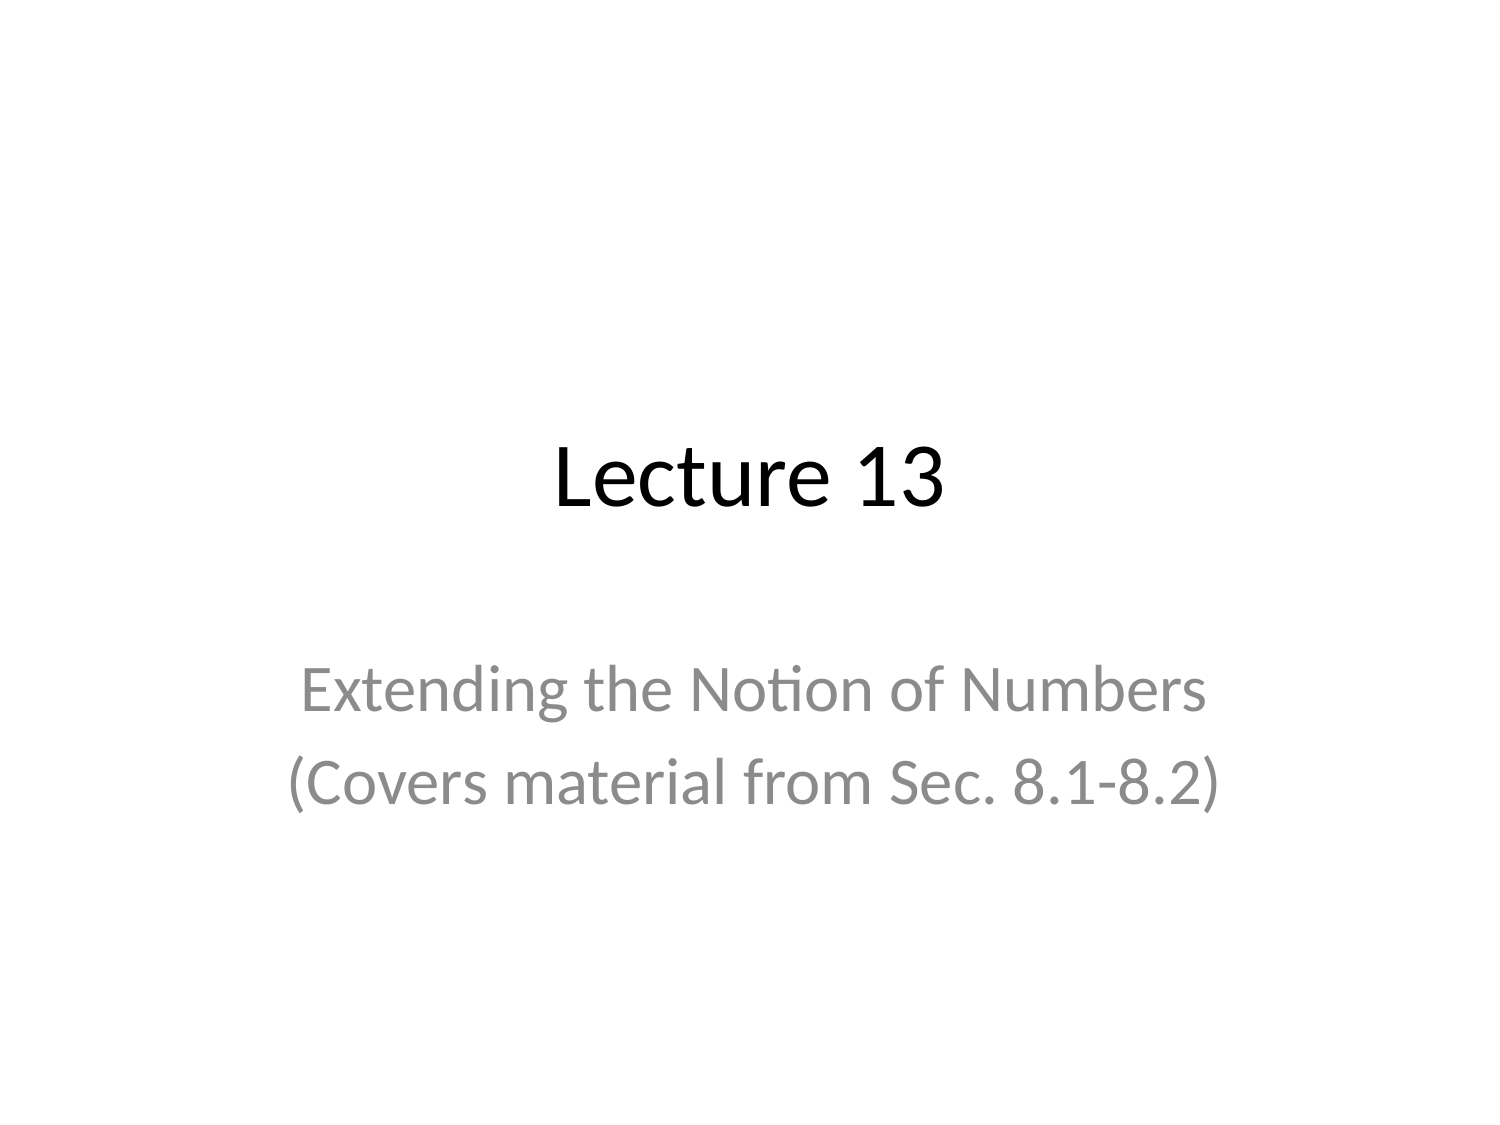

# Lecture 13
Extending the Notion of Numbers
(Covers material from Sec. 8.1-8.2)